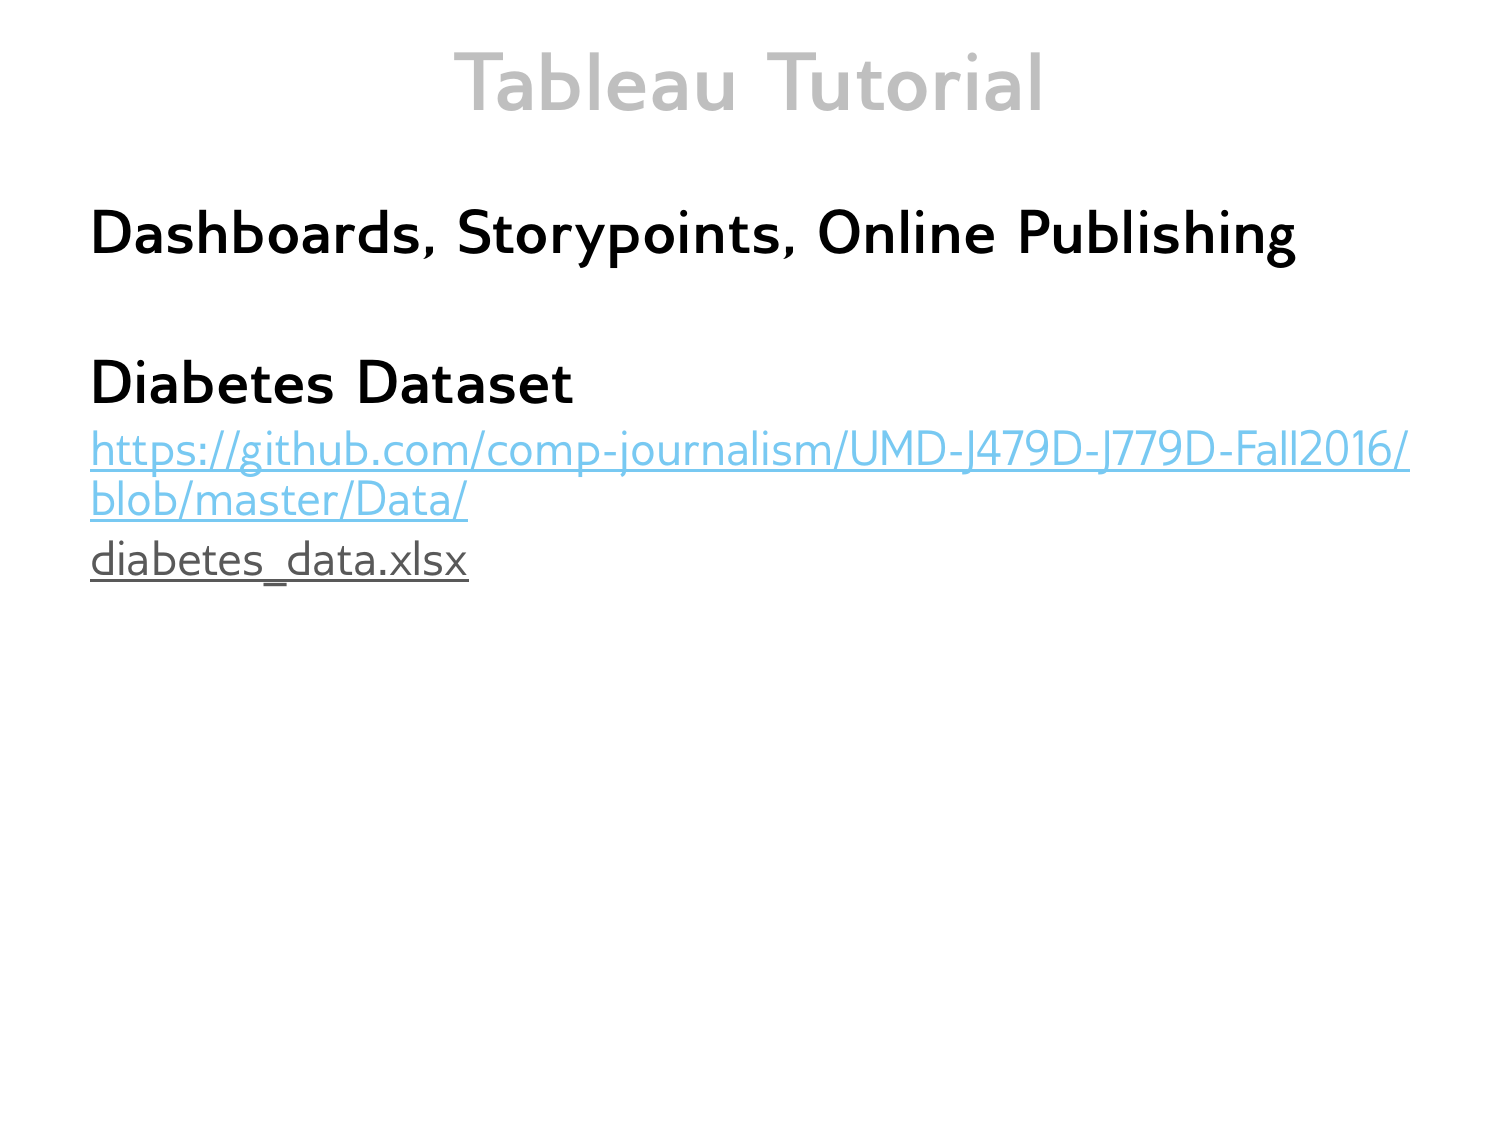

# Tableau Tutorial
Dashboards, Storypoints, Online Publishing

Diabetes Dataset
https://github.com/comp-journalism/UMD-J479D-J779D-Fall2016/blob/master/Data/diabetes_data.xlsx